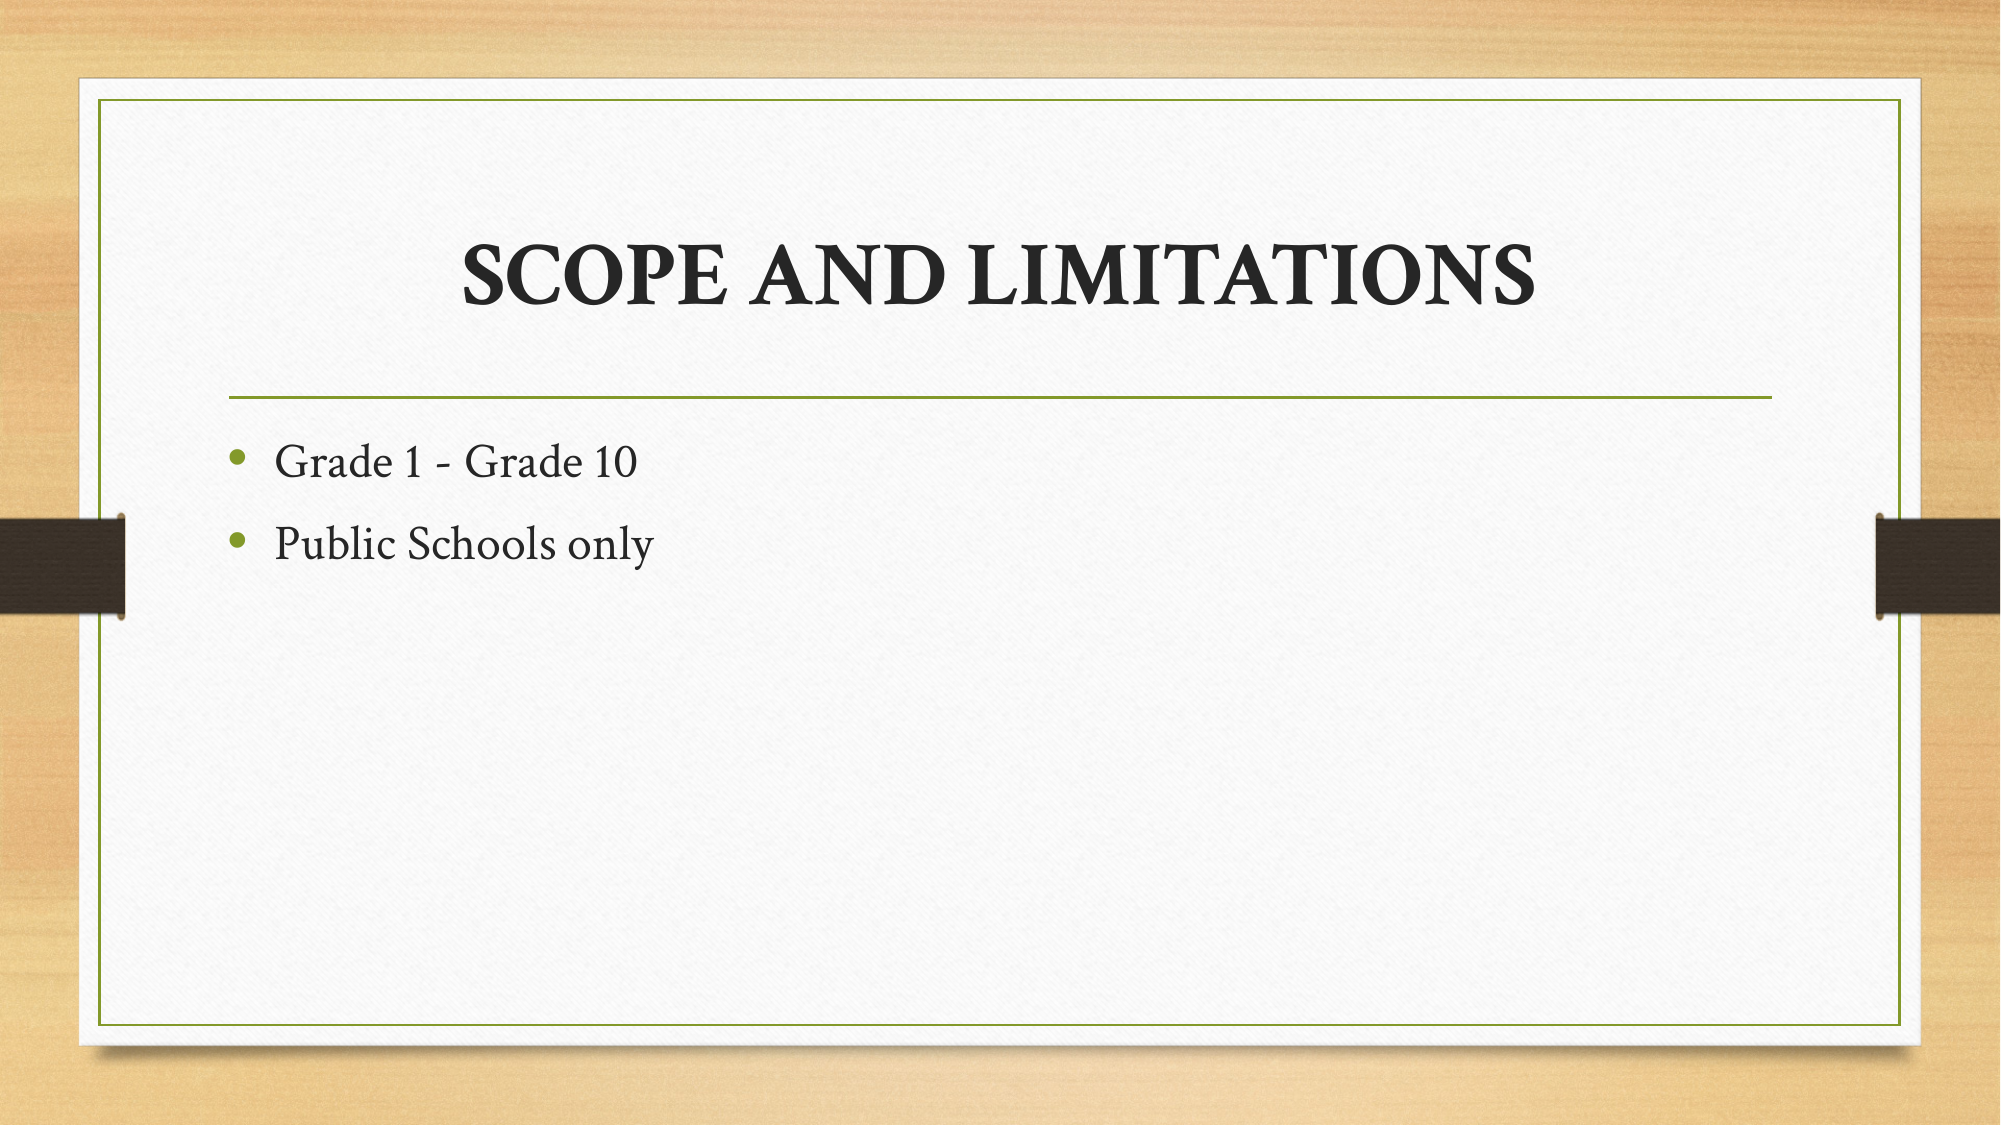

# SCOPE AND LIMITATIONS
Grade 1 - Grade 10
Public Schools only